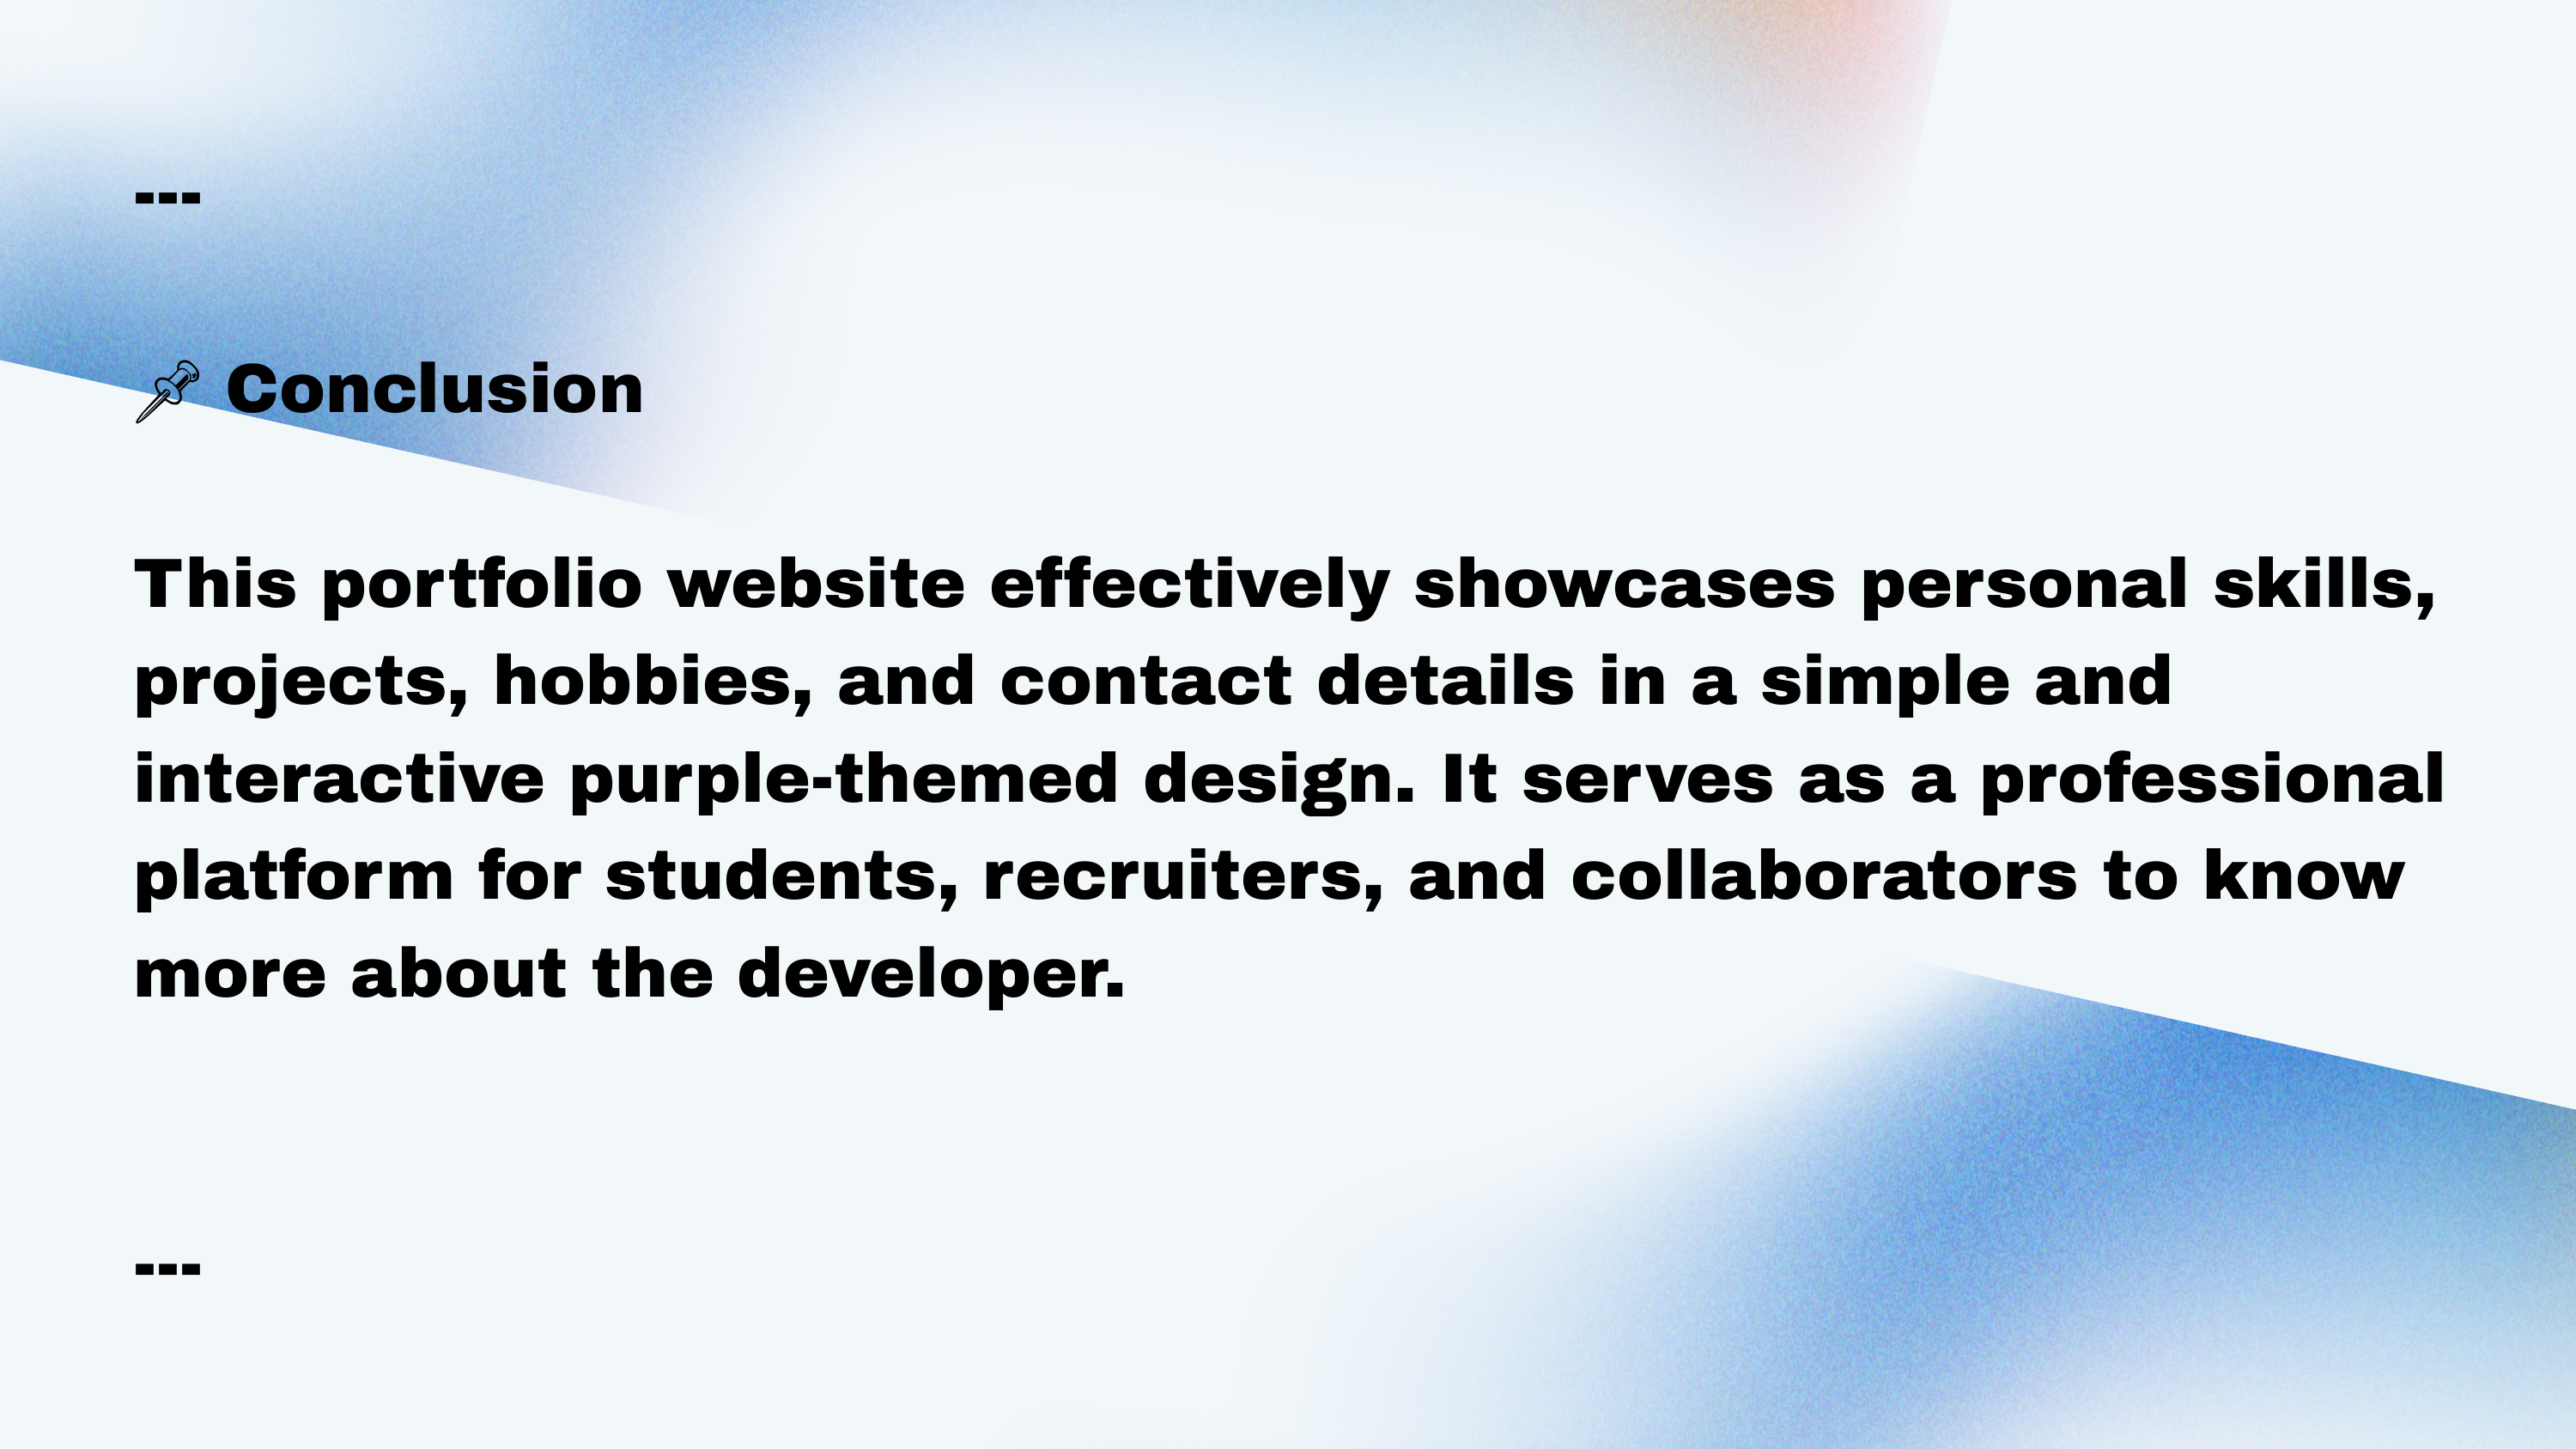

---

📌 Conclusion

This portfolio website effectively showcases personal skills, projects, hobbies, and contact details in a simple and interactive purple-themed design. It serves as a professional platform for students, recruiters, and collaborators to know more about the developer.

---